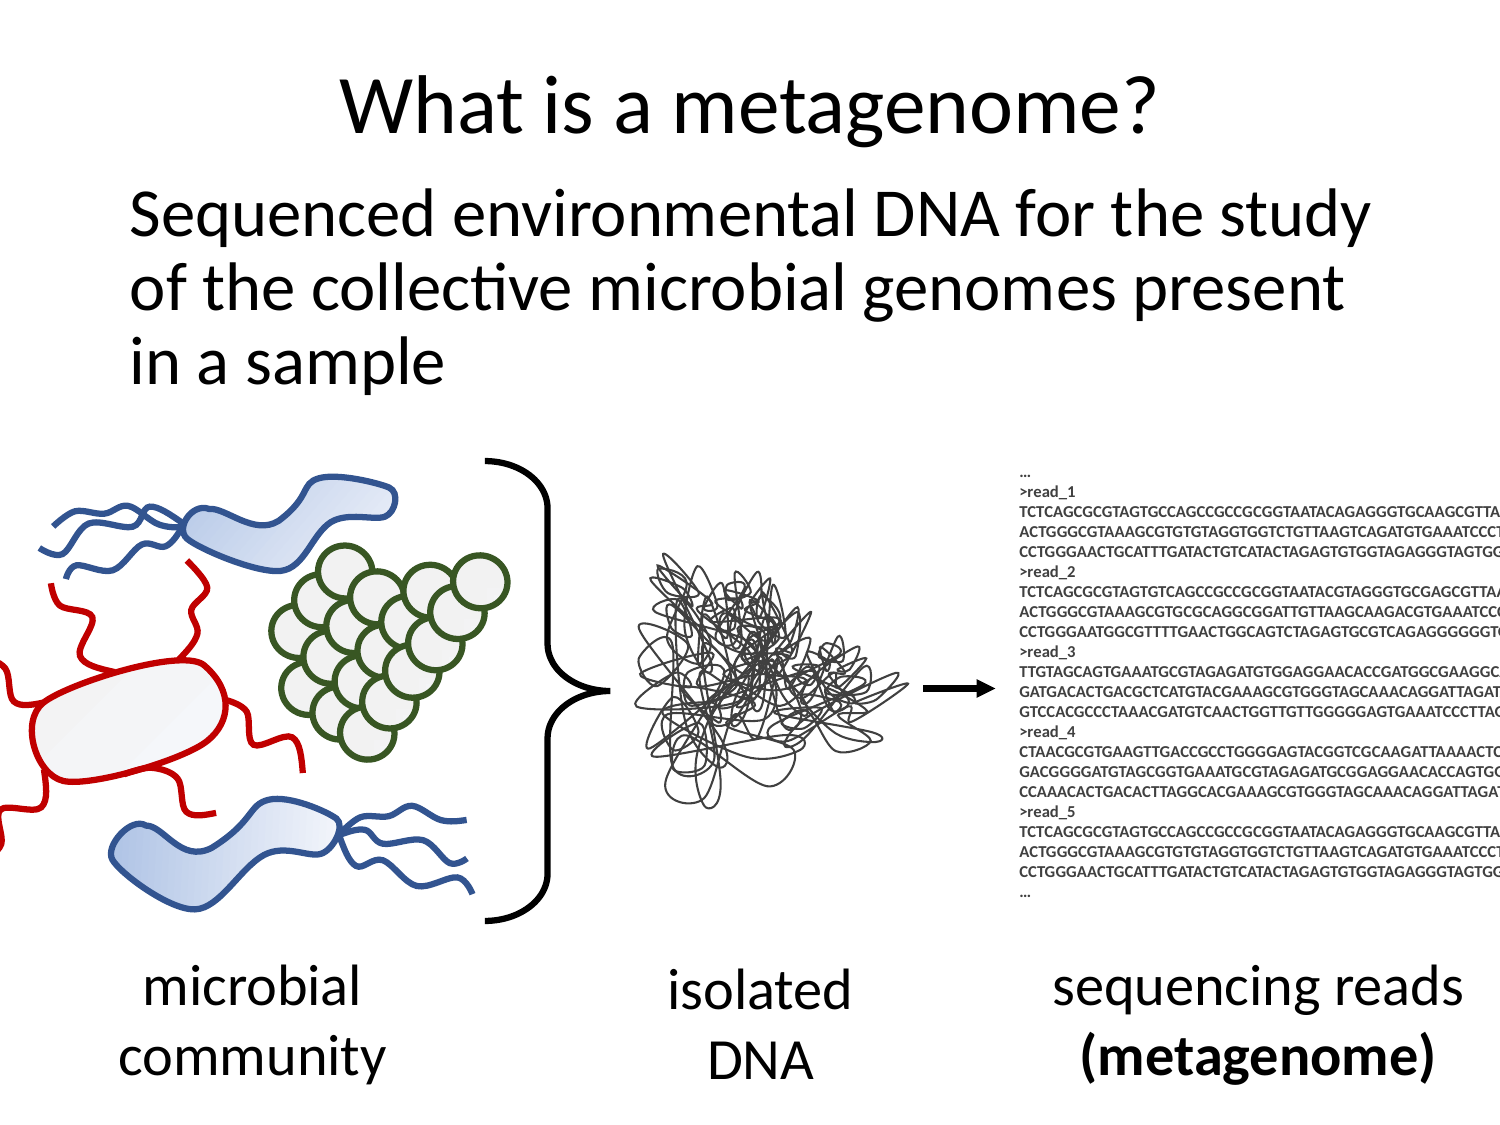

# What is a metagenome?
Sequenced environmental DNA for the study of the collective microbial genomes present in a sample

…
>read_1
TCTCAGCGCGTAGTGCCAGCCGCCGCGGTAATACAGAGGGTGCAAGCGTTAATCGGAATT
ACTGGGCGTAAAGCGTGTGTAGGTGGTCTGTTAAGTCAGATGTGAAATCCCTGGGCTCAA
CCTGGGAACTGCATTTGATACTGTCATACTAGAGTGTGGTAGAGGGTAGTGGAATTCCGC
>read_2
TCTCAGCGCGTAGTGTCAGCCGCCGCGGTAATACGTAGGGTGCGAGCGTTAATCGGAATT
ACTGGGCGTAAAGCGTGCGCAGGCGGATTGTTAAGCAAGACGTGAAATCCCCGGGCTTAA
CCTGGGAATGGCGTTTTGAACTGGCAGTCTAGAGTGCGTCAGAGGGGGGTGGAATTCCAC
>read_3
TTGTAGCAGTGAAATGCGTAGAGATGTGGAGGAACACCGATGGCGAAGGCAGCCCCCTGG
GATGACACTGACGCTCATGTACGAAAGCGTGGGTAGCAAACAGGATTAGATACCCTGGTA
GTCCACGCCCTAAACGATGTCAACTGGTTGTTGGGGGAGTGAAATCCCTTAGTAACGAAG
>read_4
CTAACGCGTGAAGTTGACCGCCTGGGGAGTACGGTCGCAAGATTAAAACTCAAATGAATT
GACGGGGATGTAGCGGTGAAATGCGTAGAGATGCGGAGGAACACCAGTGGCGAAGGCG
CCAAACACTGACACTTAGGCACGAAAGCGTGGGTAGCAAACAGGATTAGATACCCTGTAG
>read_5
TCTCAGCGCGTAGTGCCAGCCGCCGCGGTAATACAGAGGGTGCAAGCGTTAATCGGAATT
ACTGGGCGTAAAGCGTGTGTAGGTGGTCTGTTAAGTCAGATGTGAAATCCCTGGGCTCAA
CCTGGGAACTGCATTTGATACTGTCATACTAGAGTGTGGTAGAGGGTAGTGGAATTCCGC
…

sequencing reads
(metagenome)
microbial community
isolated DNA